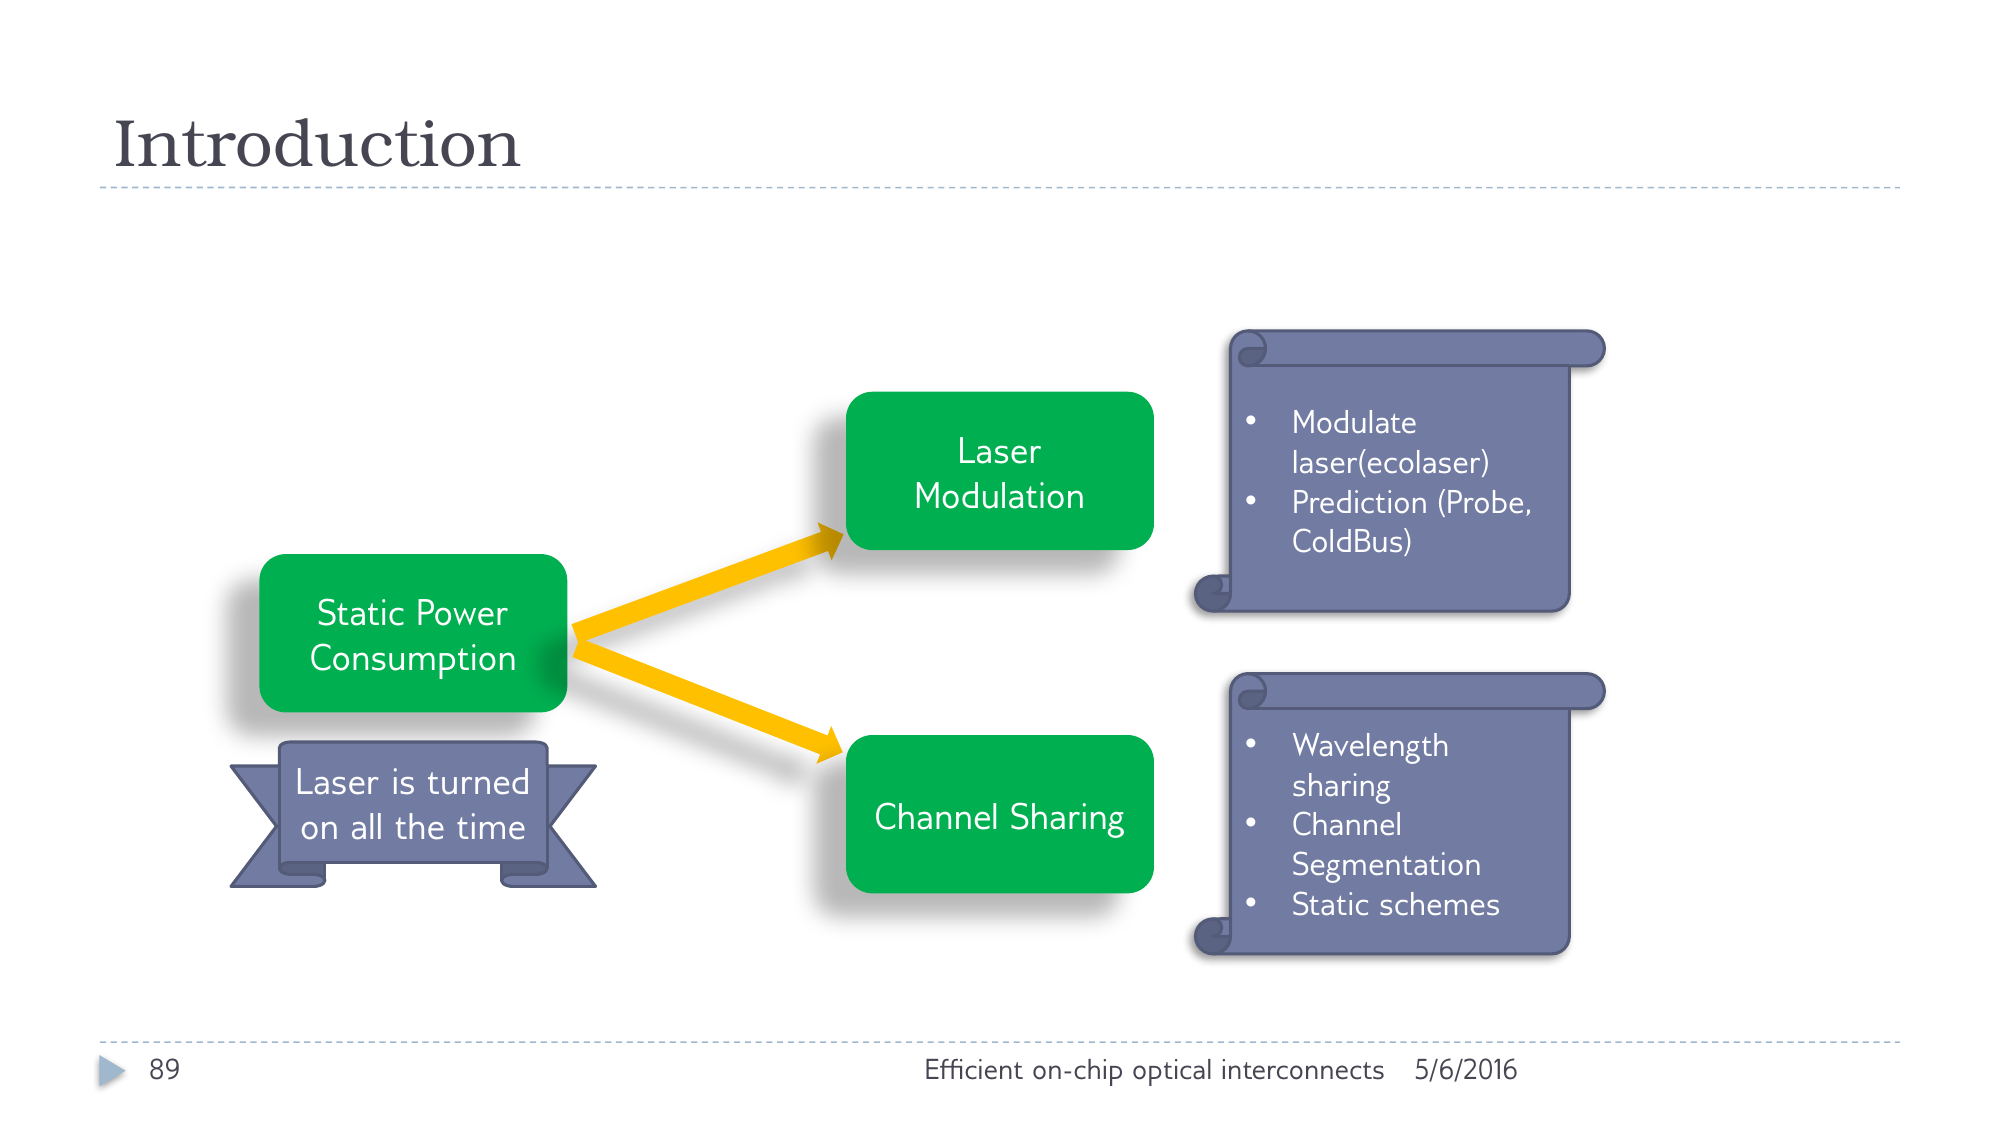

# Introduction
Modulate laser(ecolaser)
Prediction (Probe, ColdBus)
Laser Modulation
Static Power Consumption

Wavelength sharing
Channel Segmentation
Static schemes

Channel Sharing
Laser is turned on all the time
89
Efficient on-chip optical interconnects
5/6/2016